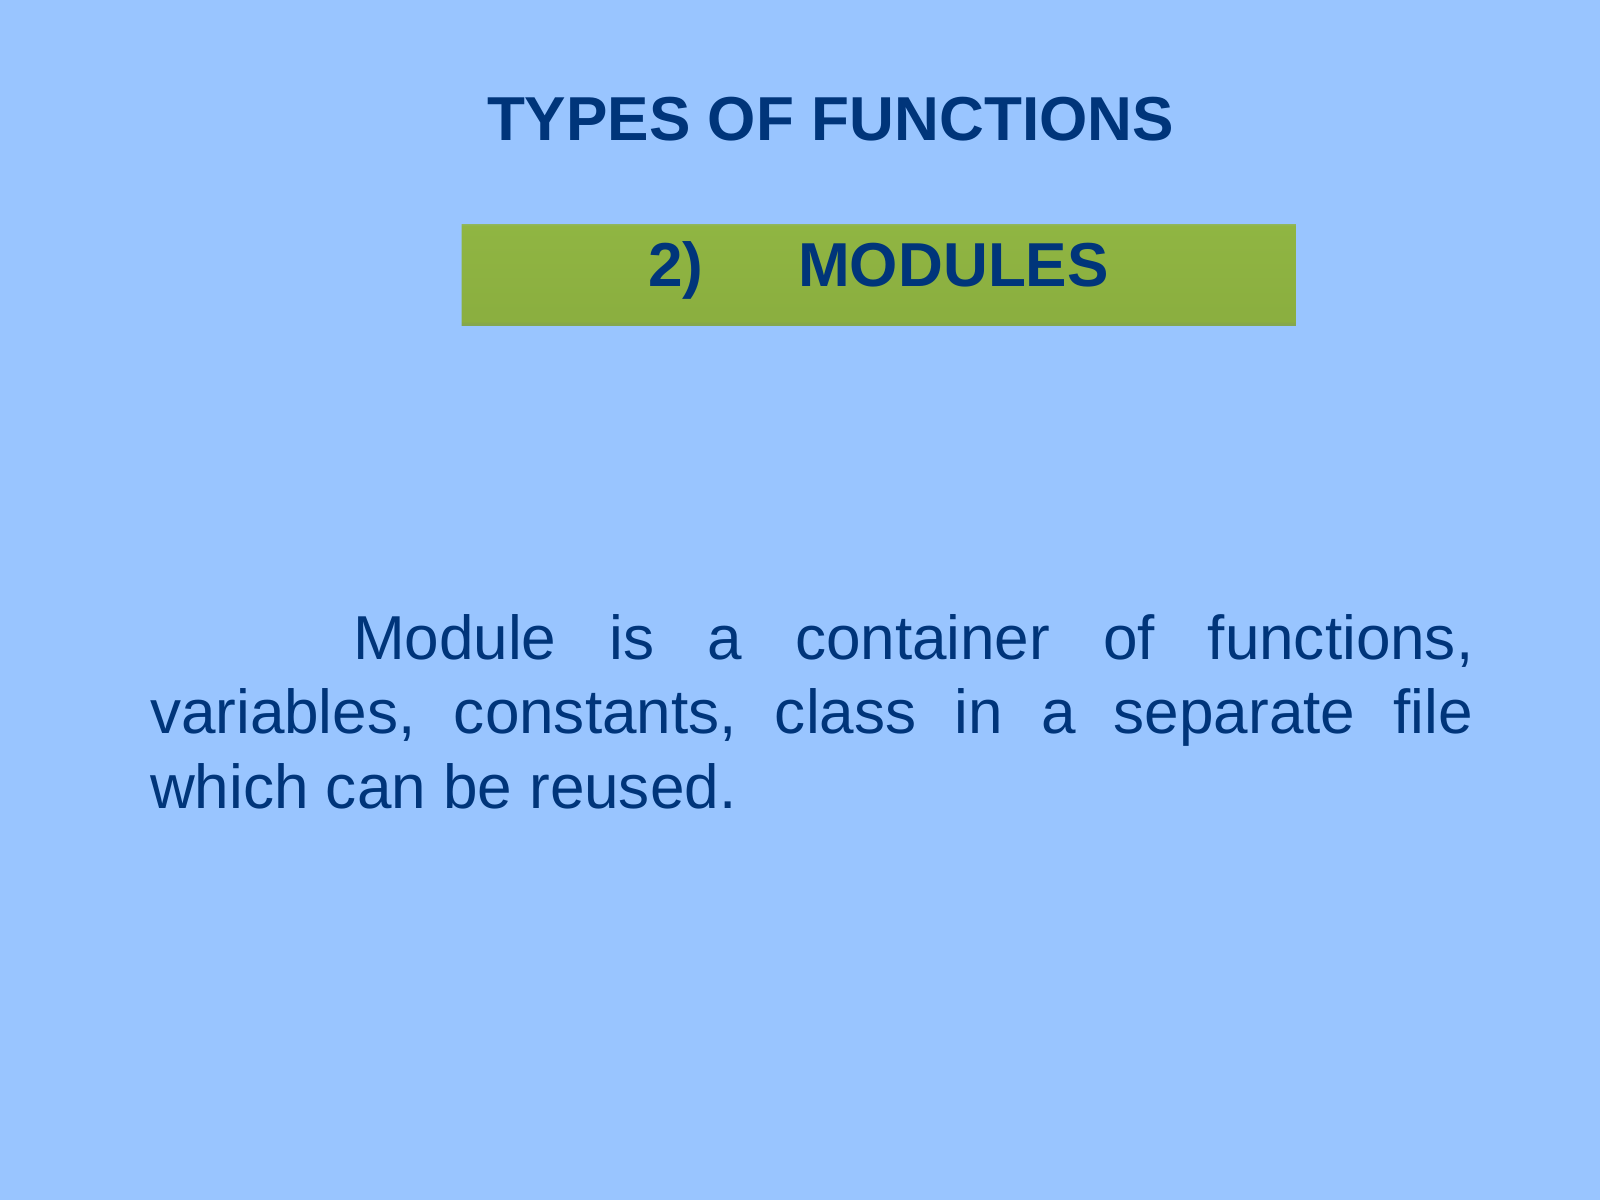

TYPES OF FUNCTIONS

2)	MODULES

	 Module is a container of functions, variables, constants, class in a separate file which can be reused.